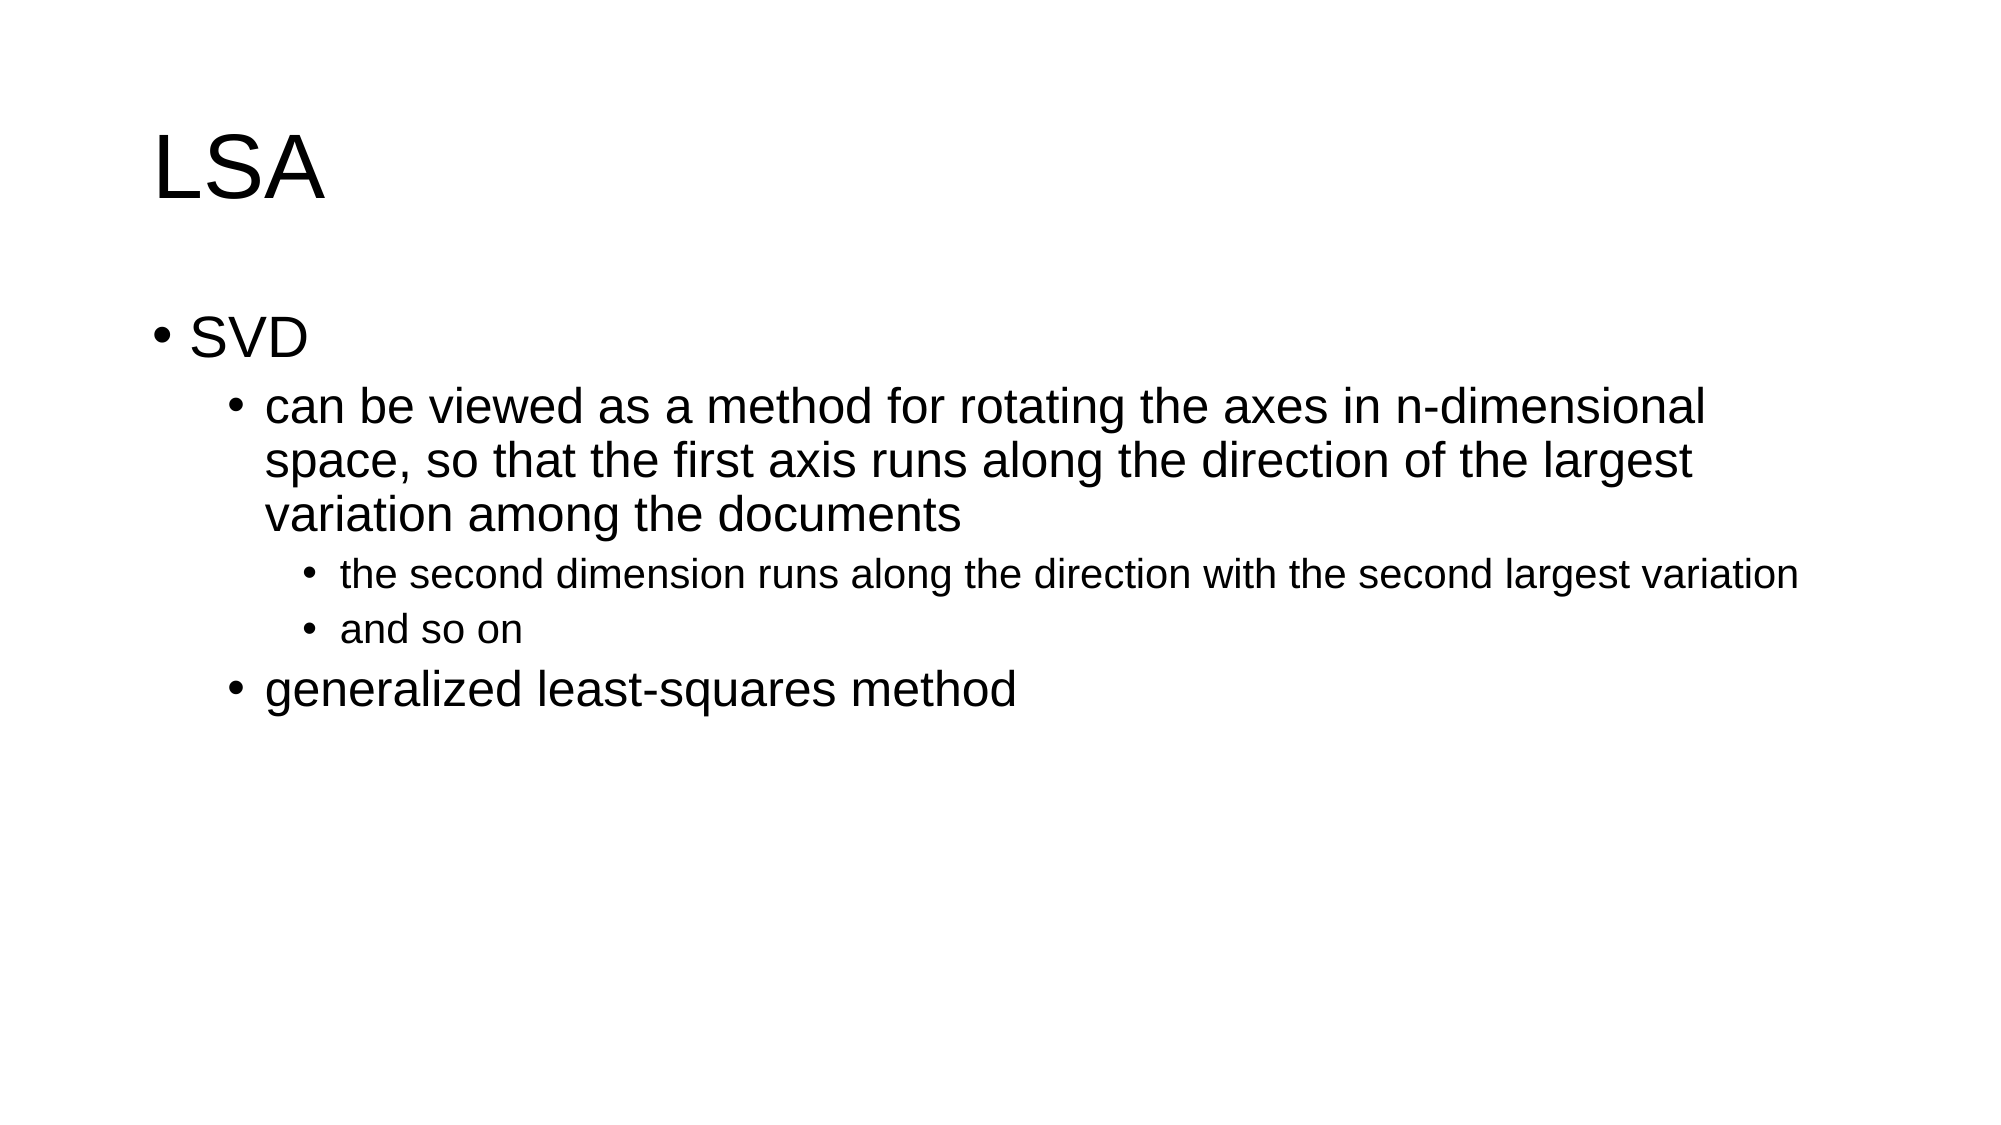

# LSA
SVD
can be viewed as a method for rotating the axes in n-dimensional space, so that the first axis runs along the direction of the largest variation among the documents
the second dimension runs along the direction with the second largest variation
and so on
generalized least-squares method